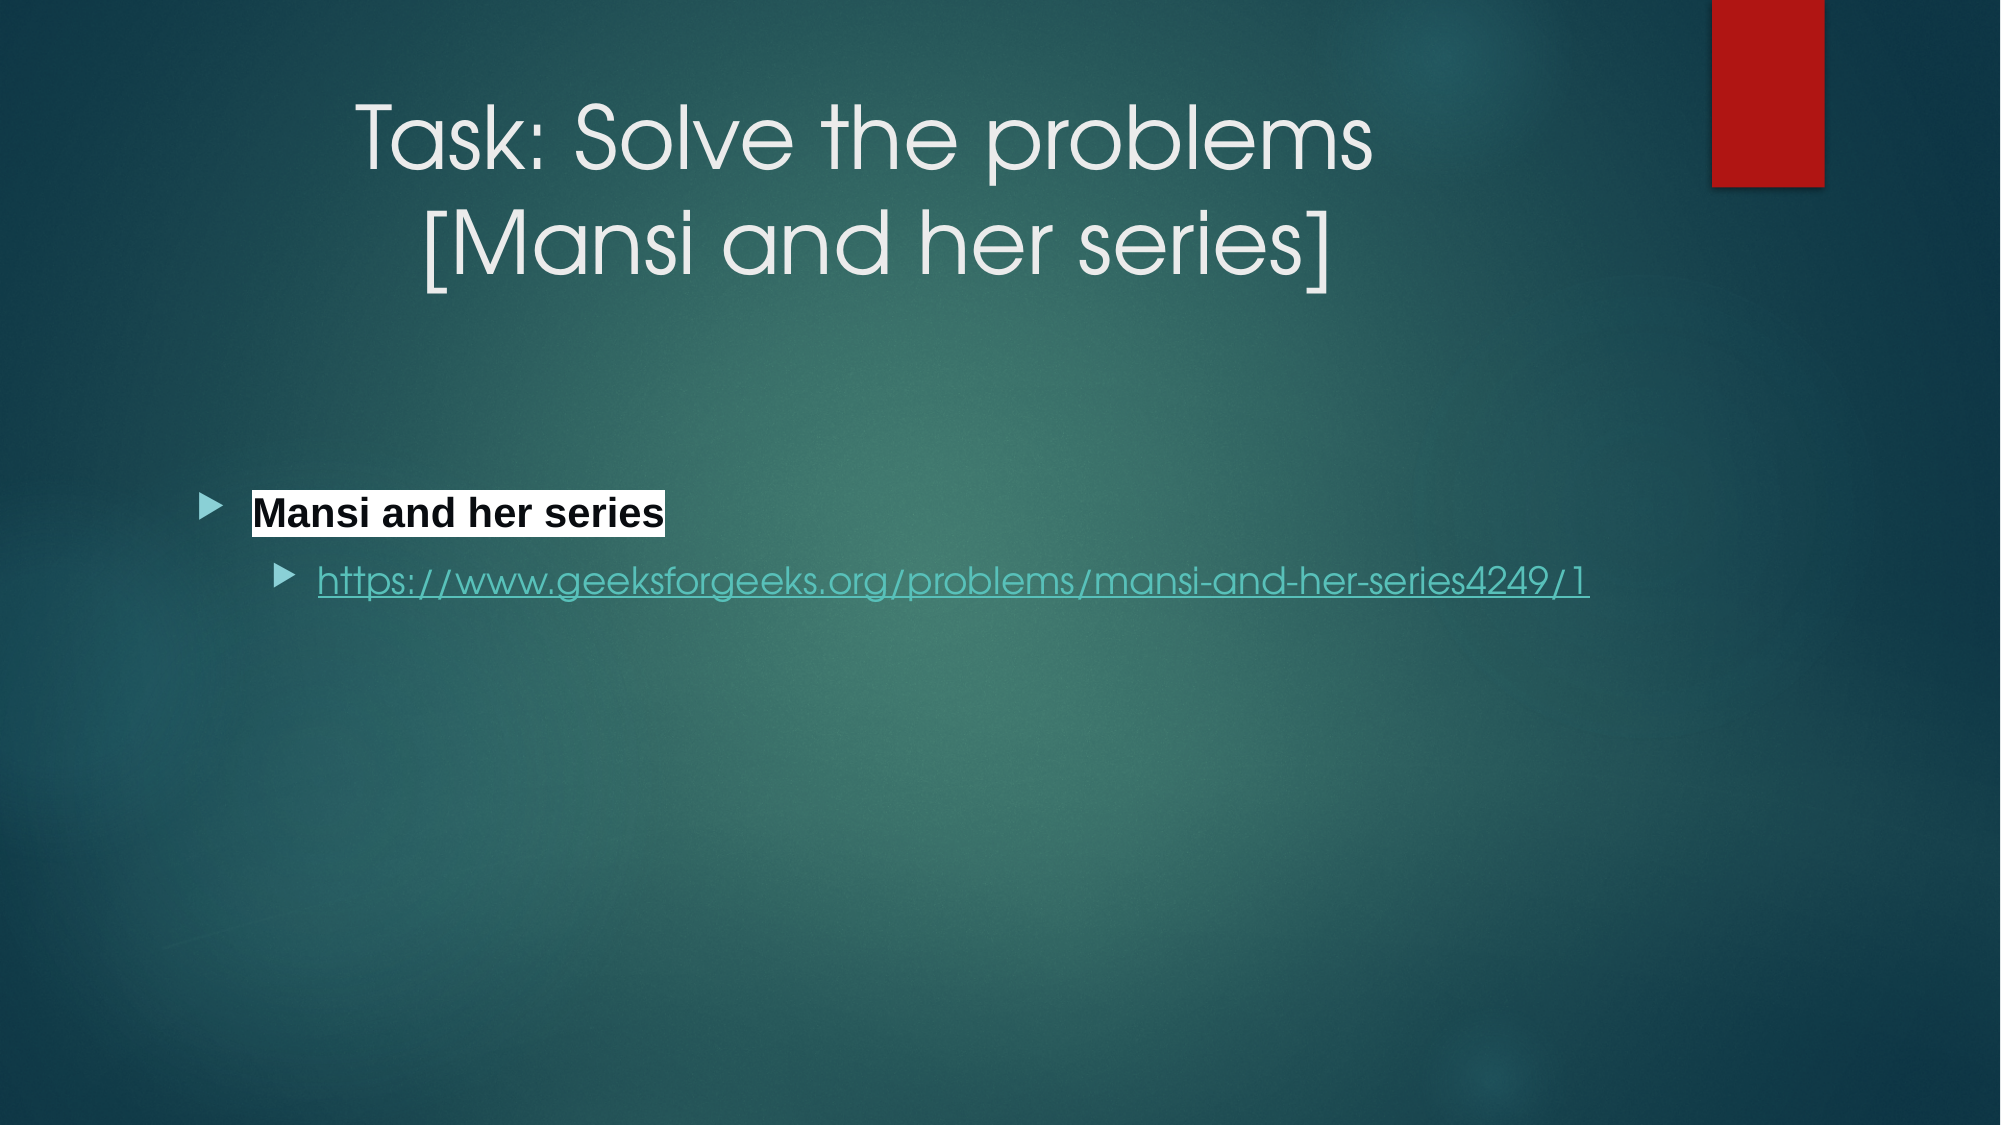

# Task: Solve the problems [Mansi and her series]

Mansi and her series
https://www.geeksforgeeks.org/problems/mansi-and-her-series4249/1